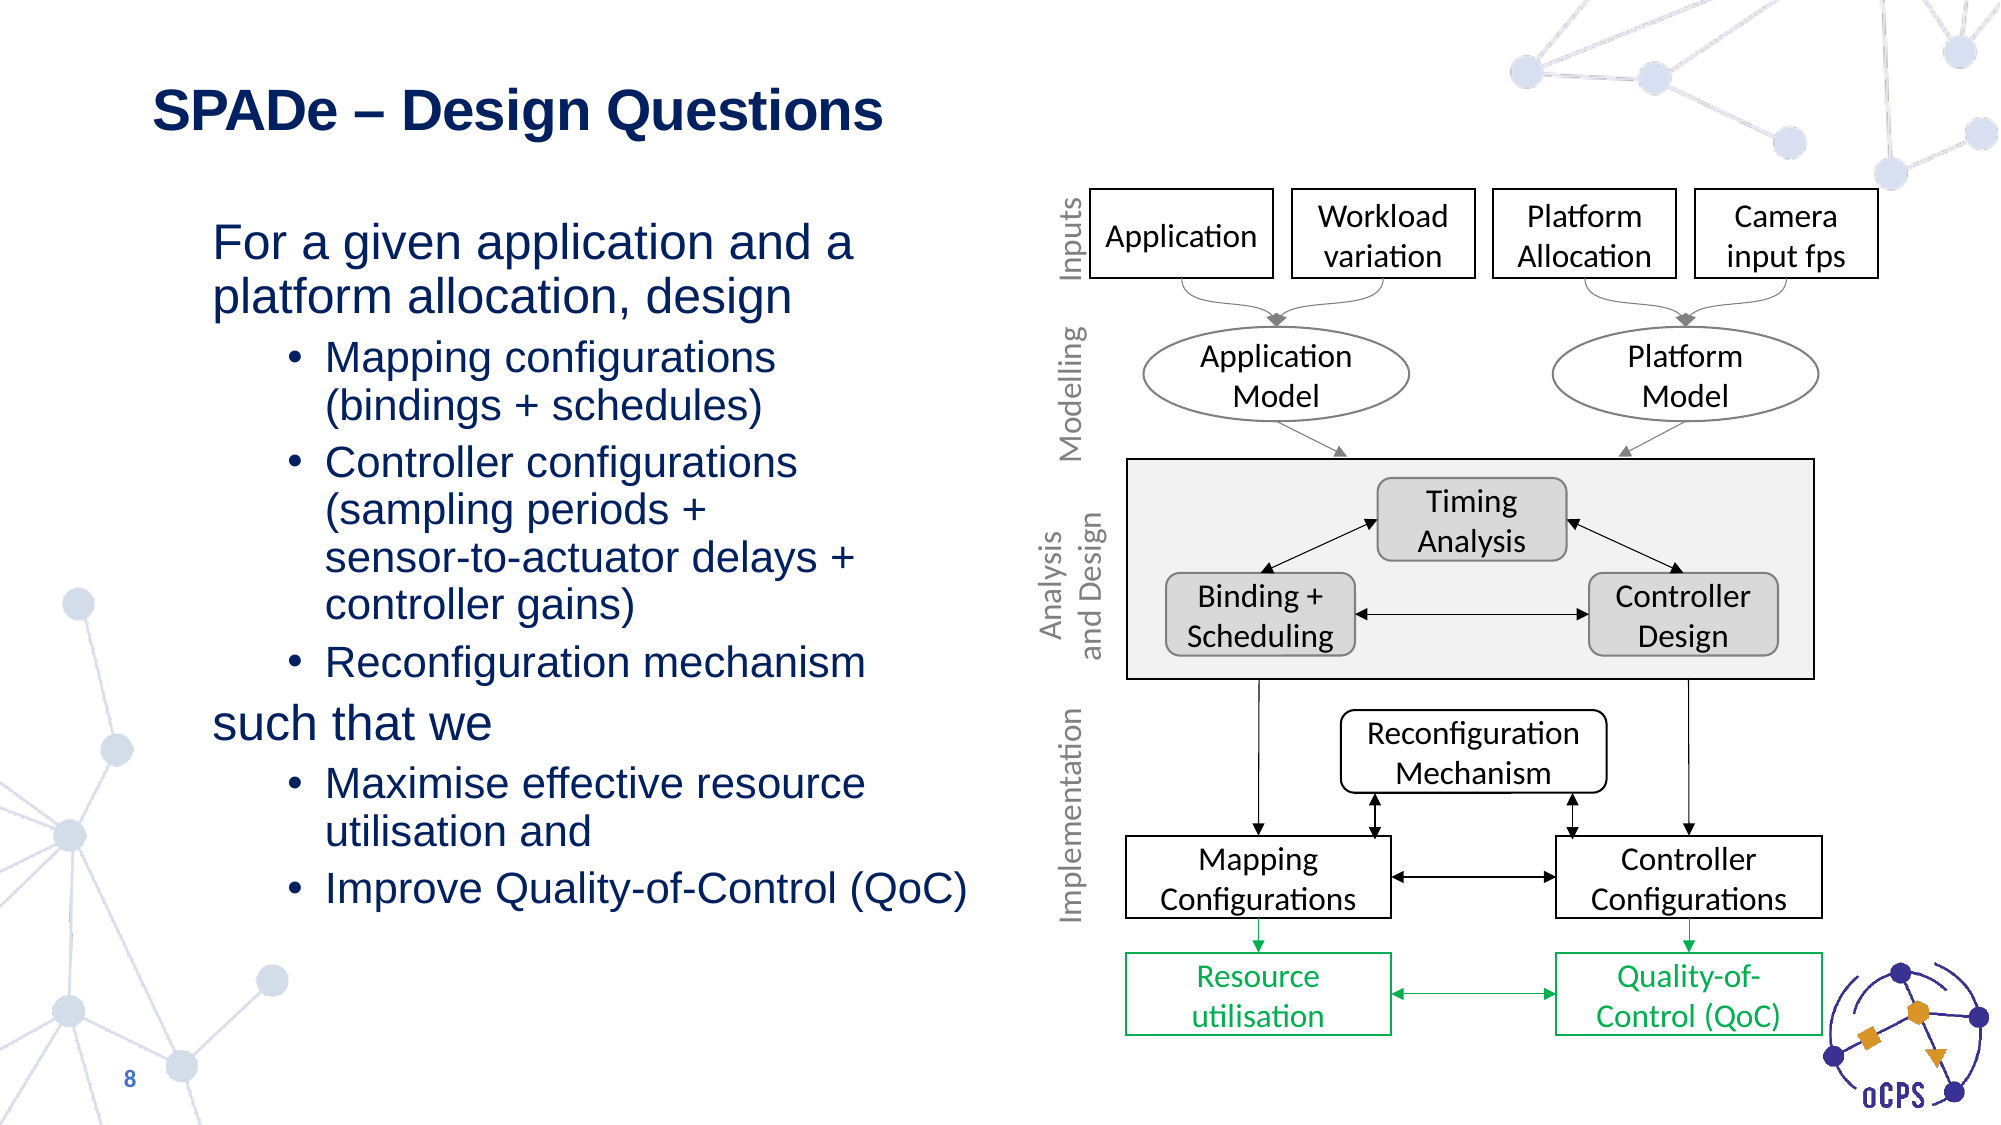

# SPADe – Design Questions
Application
Workload variation
Platform Allocation
Camera input fps
Inputs
For a given application and a platform allocation, design
Mapping configurations
(bindings + schedules)
Controller configurations
(sampling periods +
sensor-to-actuator delays + controller gains)
Reconfiguration mechanism
such that we
Maximise effective resource utilisation and
Improve Quality-of-Control (QoC)

Application Model
Platform Model
Modelling

Timing Analysis
Analysis and Design
Binding + Scheduling
Controller Design
Reconfiguration Mechanism
Implementation
Mapping Configurations
Controller Configurations
Quality-of-Control (QoC)
Resource utilisation
8